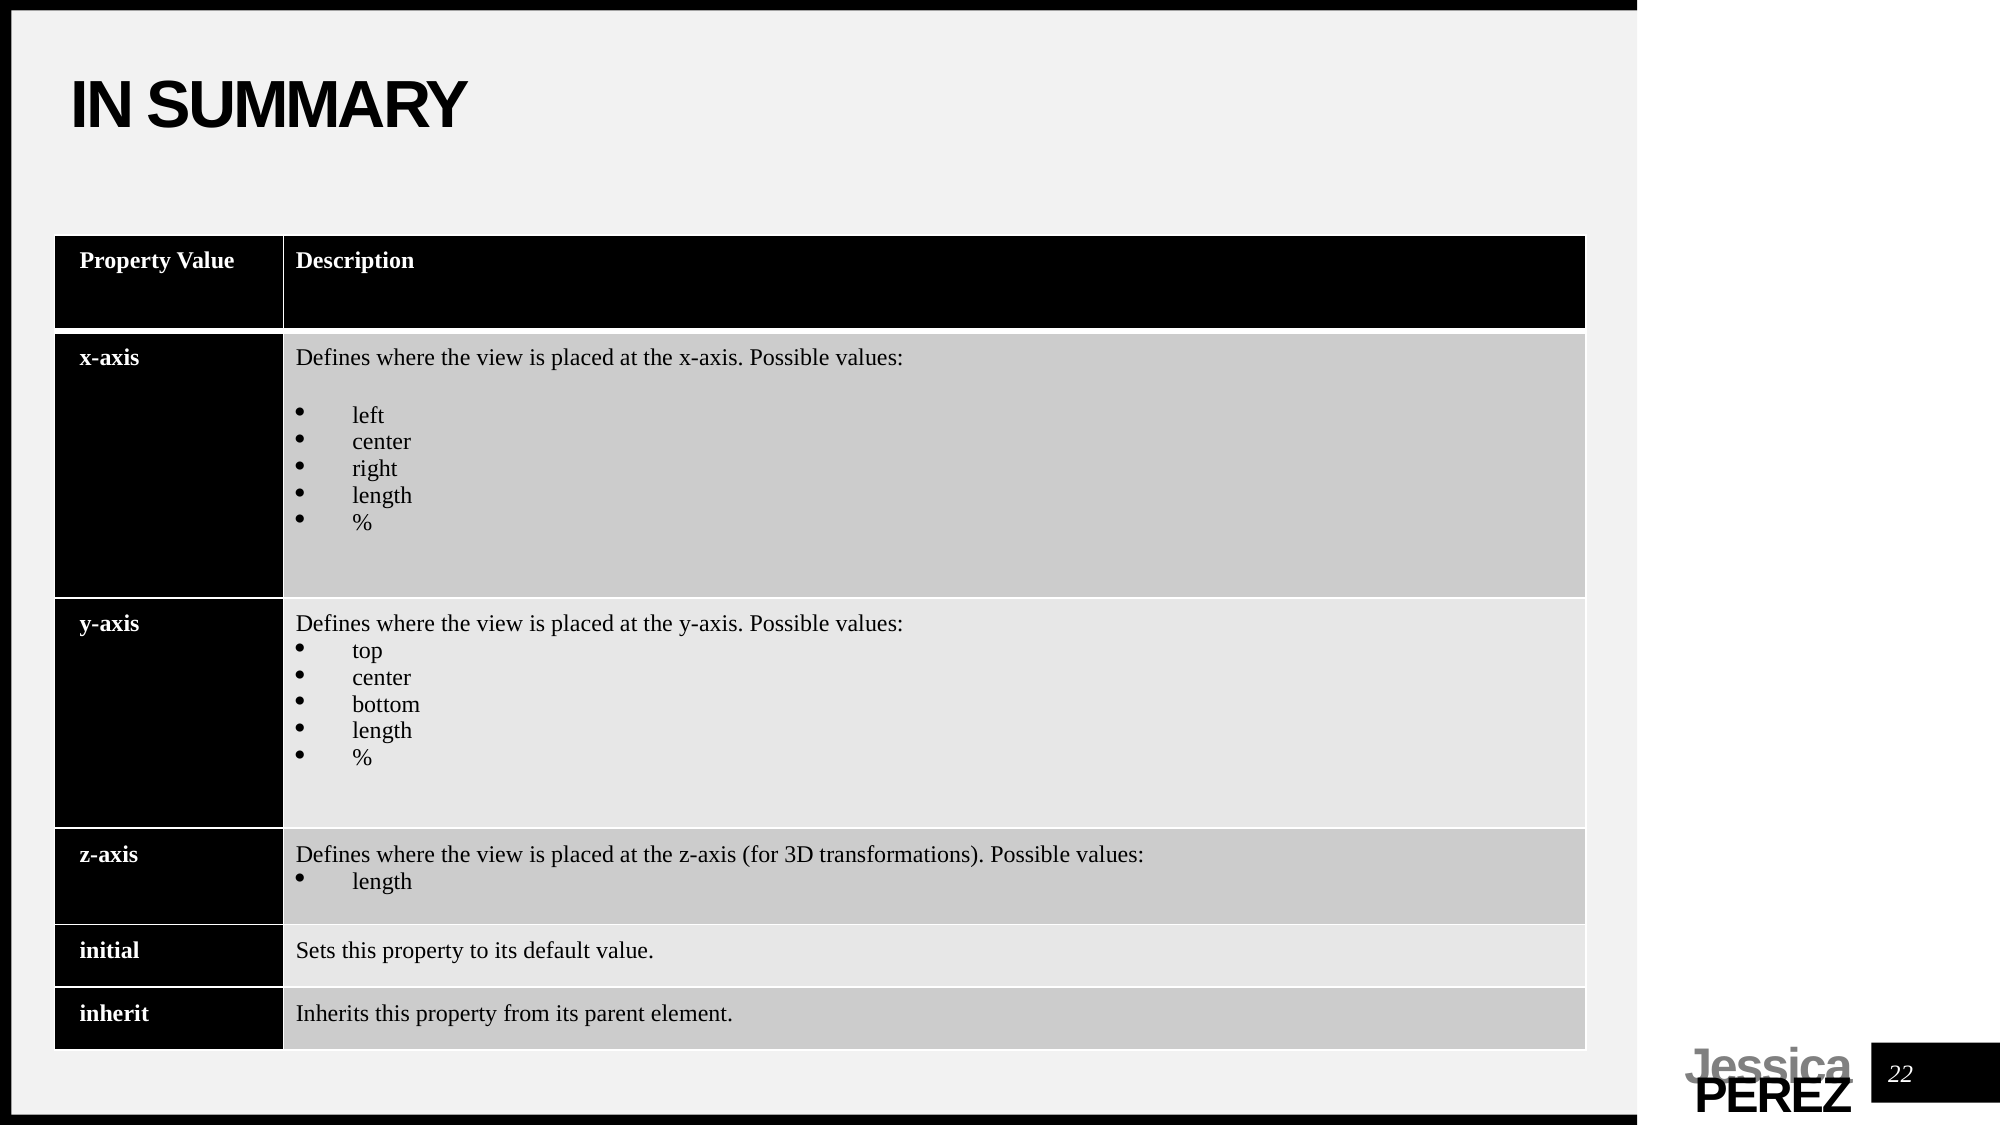

# In Summary

| Property Value | Description |
| --- | --- |
| x-axis | Defines where the view is placed at the x-axis. Possible values: left center right length % |
| y-axis | Defines where the view is placed at the y-axis. Possible values: top center bottom length % |
| z-axis | Defines where the view is placed at the z-axis (for 3D transformations). Possible values: length |
| initial | Sets this property to its default value. |
| inherit | Inherits this property from its parent element. |
22